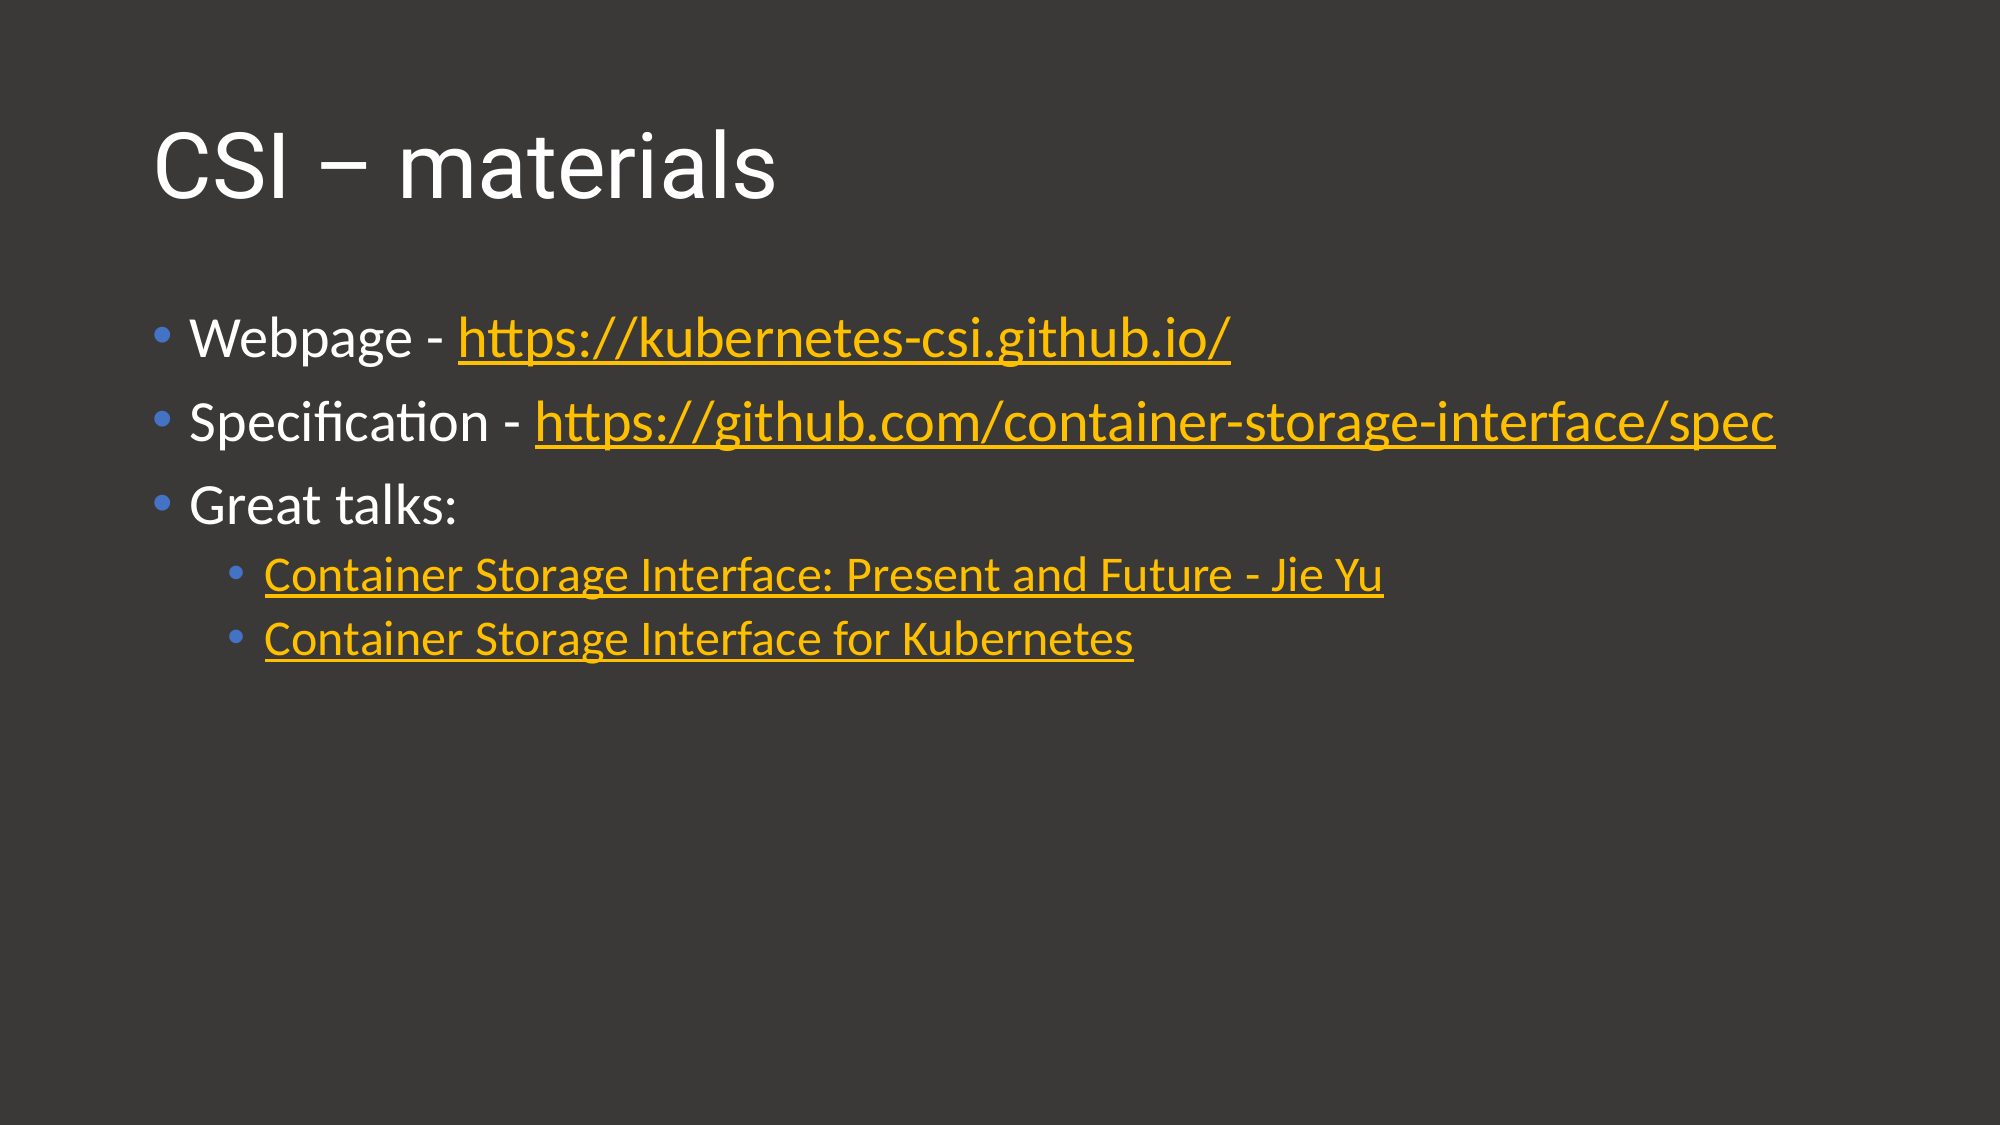

# CSI – materials
Webpage - https://kubernetes-csi.github.io/
Specification - https://github.com/container-storage-interface/spec
Great talks:
Container Storage Interface: Present and Future - Jie Yu
Container Storage Interface for Kubernetes